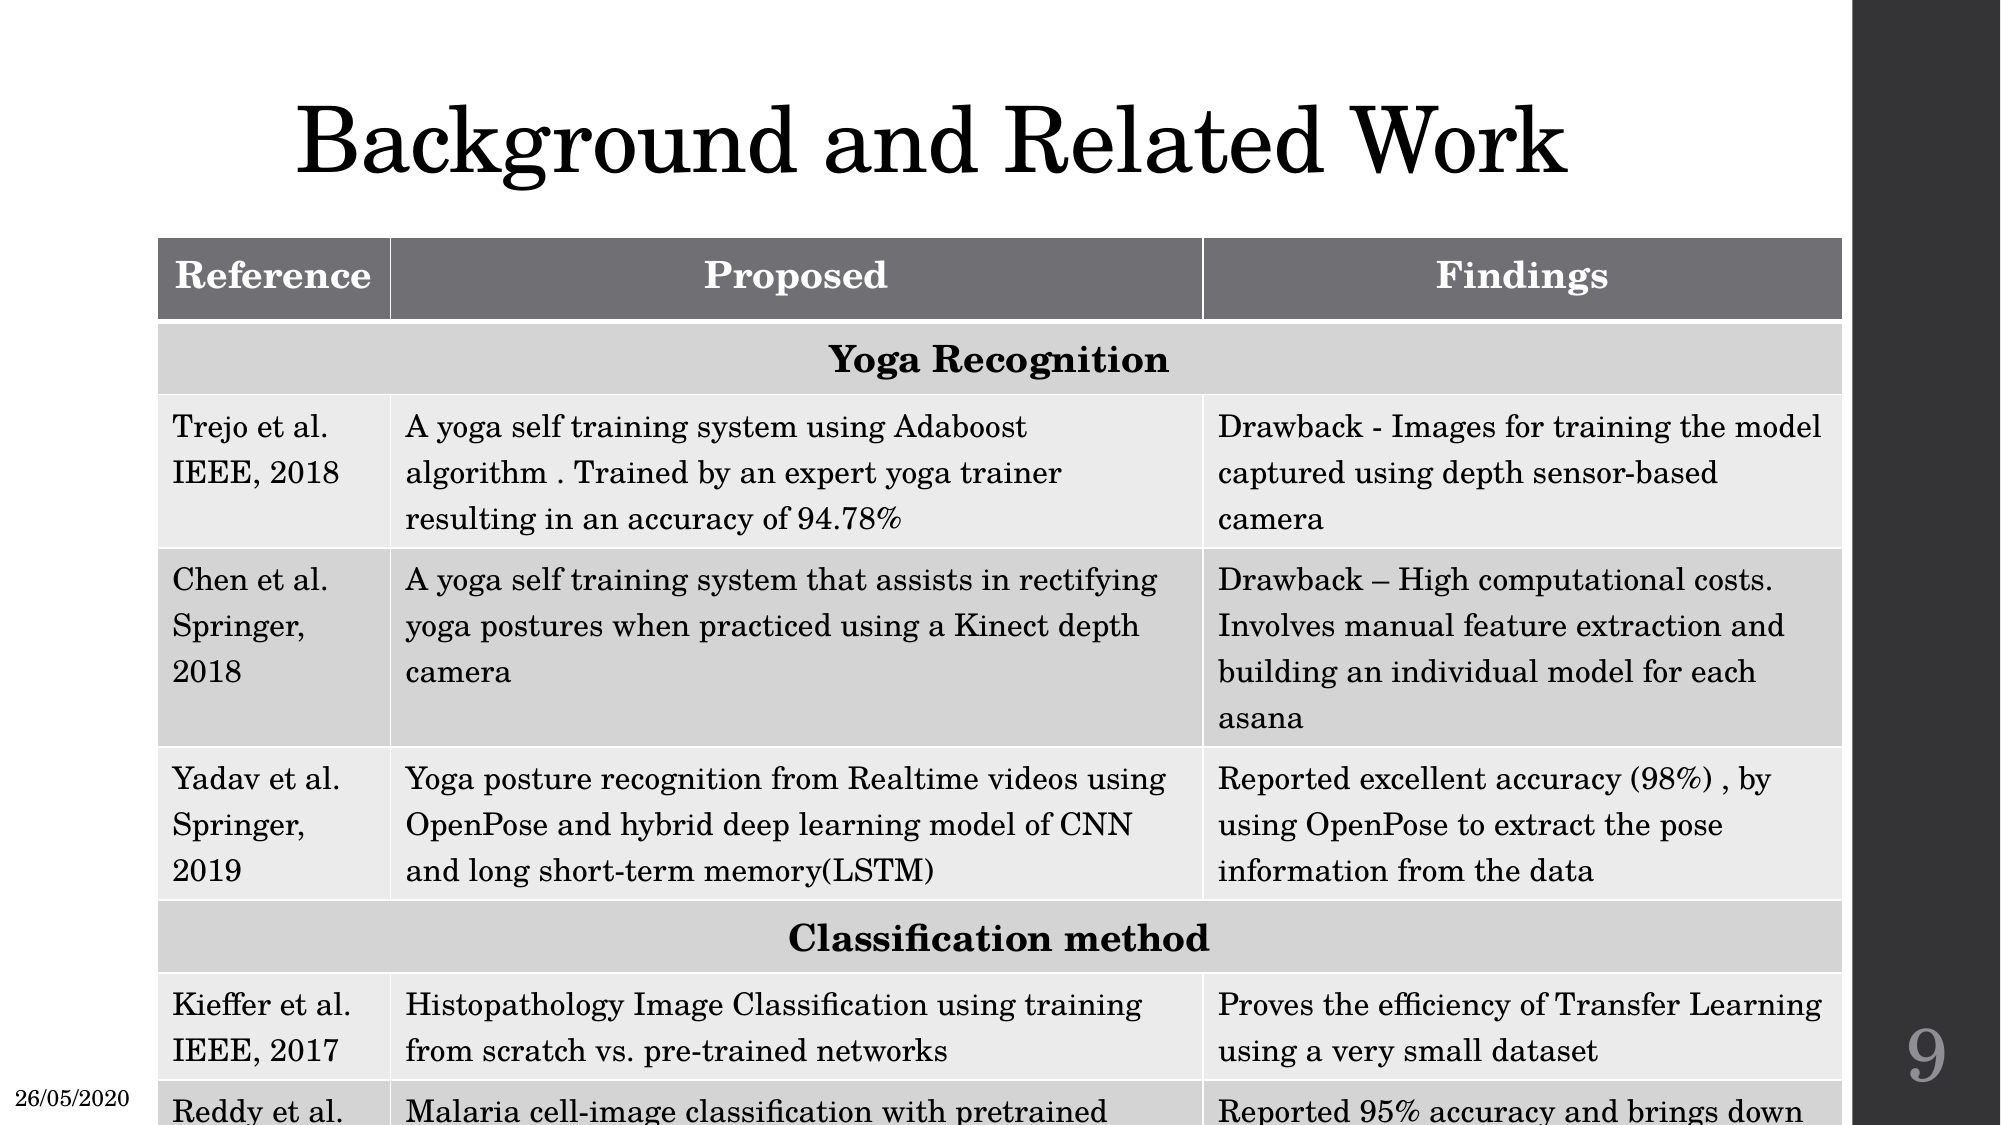

# Background and Related Work
| Reference | Proposed | Findings |
| --- | --- | --- |
| Yoga Recognition |  |  |
| Trejo et al. IEEE, 2018 | A yoga self training system using Adaboost algorithm . Trained by an expert yoga trainer resulting in an accuracy of 94.78% | Drawback - Images for training the model captured using depth sensor-based camera |
| Chen et al. Springer, 2018 | A yoga self training system that assists in rectifying yoga postures when practiced using a Kinect depth camera | Drawback – High computational costs. Involves manual feature extraction and building an individual model for each asana |
| Yadav et al. Springer, 2019 | Yoga posture recognition from Realtime videos using OpenPose and hybrid deep learning model of CNN and long short-term memory(LSTM) | Reported excellent accuracy (98%) , by using OpenPose to extract the pose information from the data |
| Classification method |  |  |
| Kieffer et al. IEEE, 2017 | Histopathology Image Classification using training from scratch vs. pre-trained networks | Proves the efficiency of Transfer Learning using a very small dataset |
| Reddy et al. IEEE, 2019 | Malaria cell-image classiﬁcation with pretrained model ResNet-50 | Reported 95% accuracy and brings down model building and computational time |
9
26/05/2020